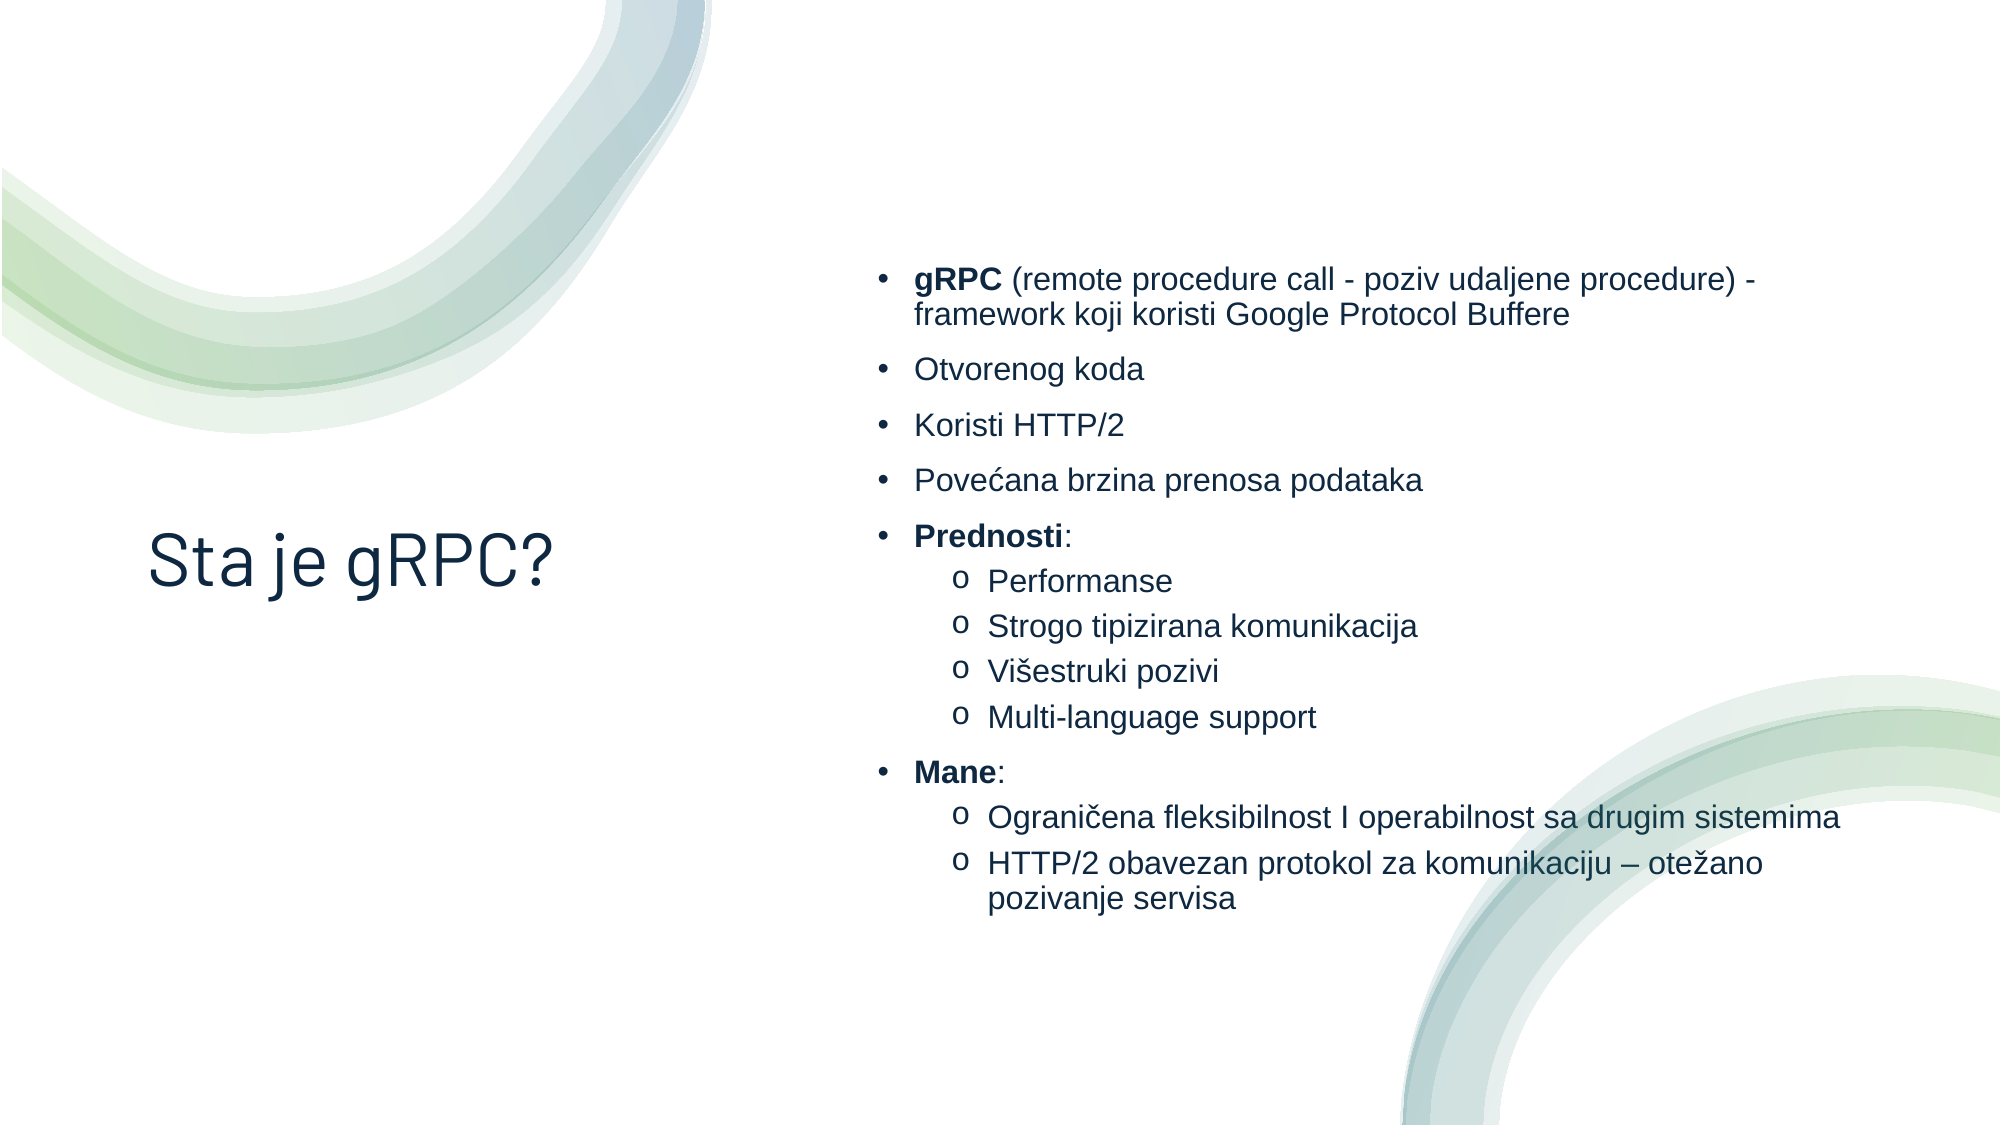

# Sta je gRPC?
gRPC (remote procedure call - poziv udaljene procedure) - framework koji koristi Google Protocol Buffere
Otvorenog koda
Koristi HTTP/2
Povećana brzina prenosa podataka
Prednosti:
Performanse
Strogo tipizirana komunikacija
Višestruki pozivi
Multi-language support
Mane:
Ograničena fleksibilnost I operabilnost sa drugim sistemima
HTTP/2 obavezan protokol za komunikaciju – otežano pozivanje servisa